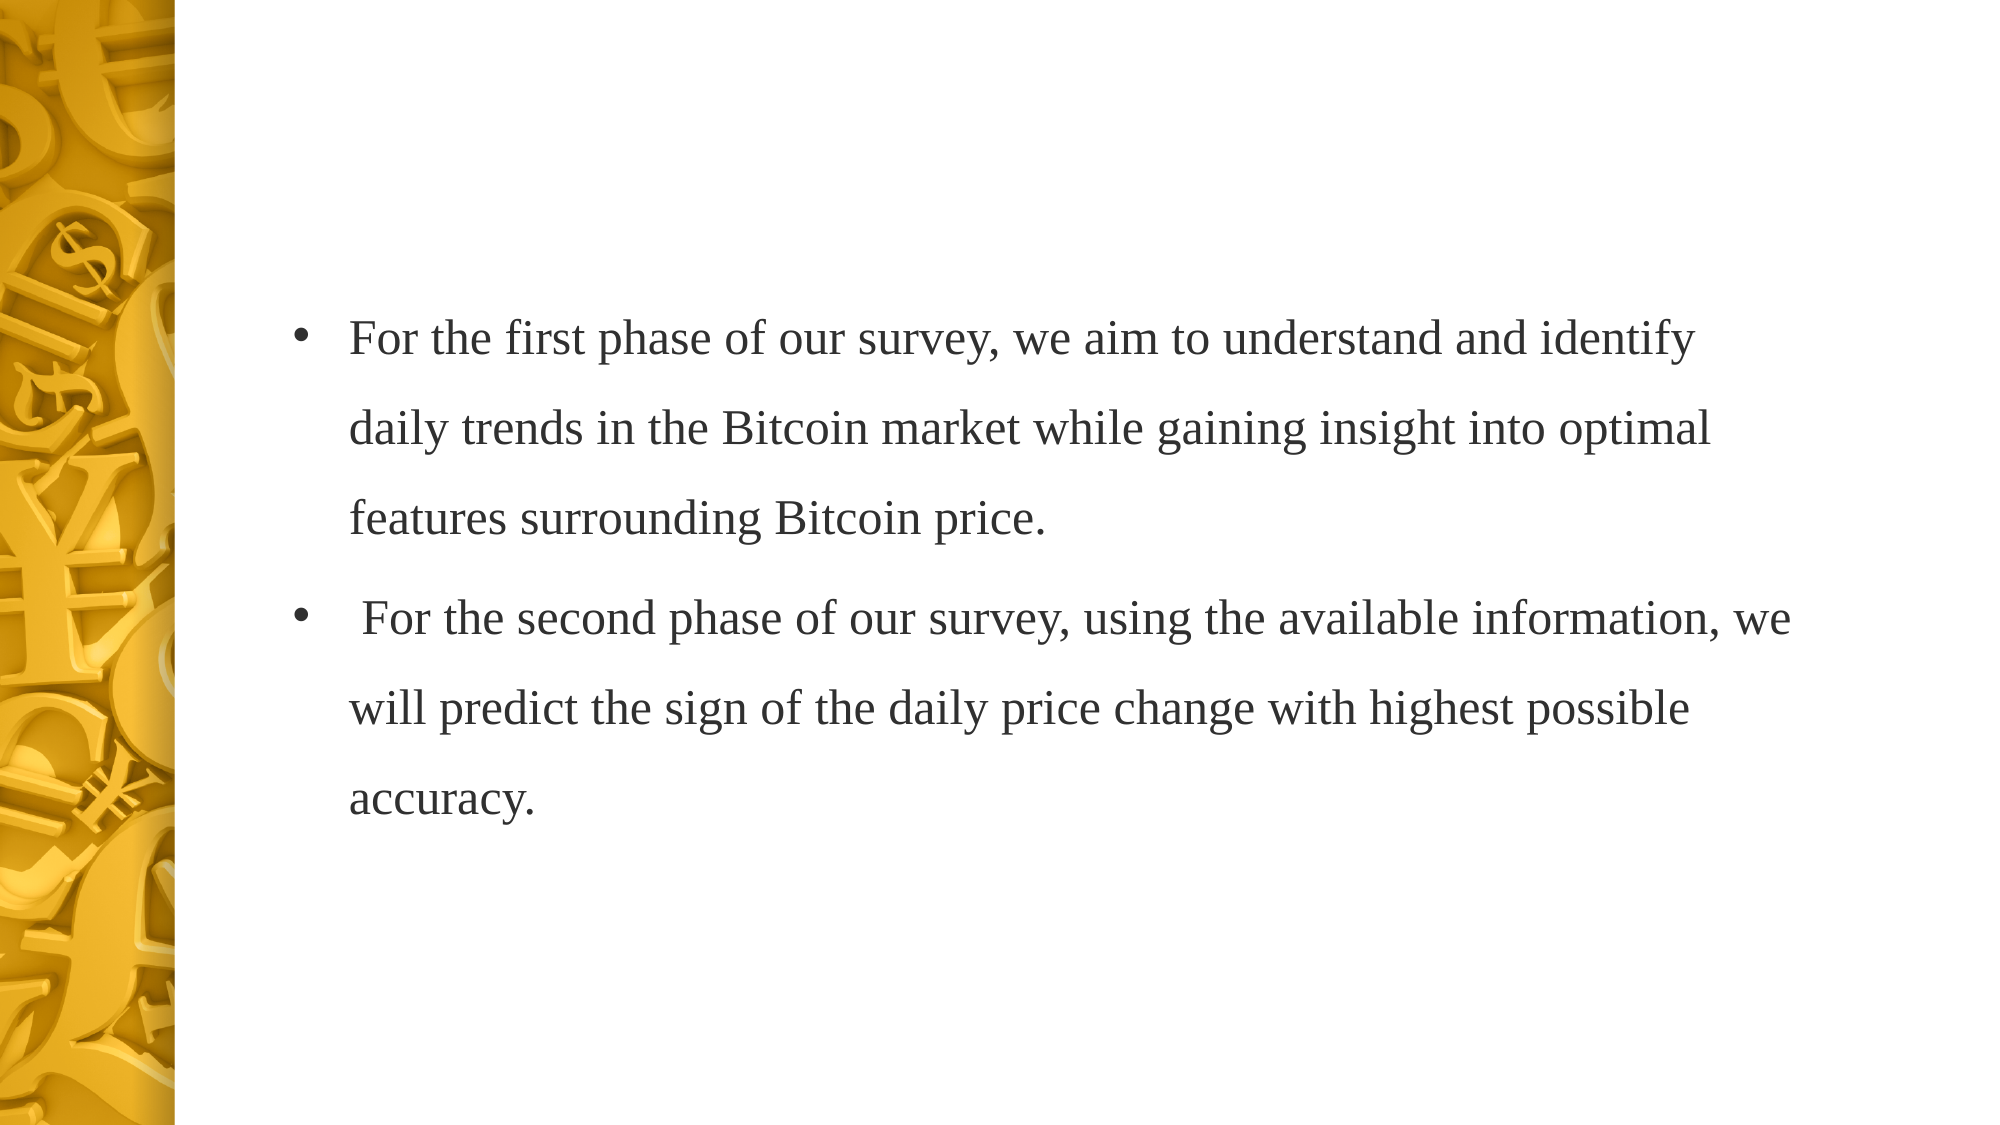

For the first phase of our survey, we aim to understand and identify daily trends in the Bitcoin market while gaining insight into optimal features surrounding Bitcoin price.
 For the second phase of our survey, using the available information, we will predict the sign of the daily price change with highest possible accuracy.